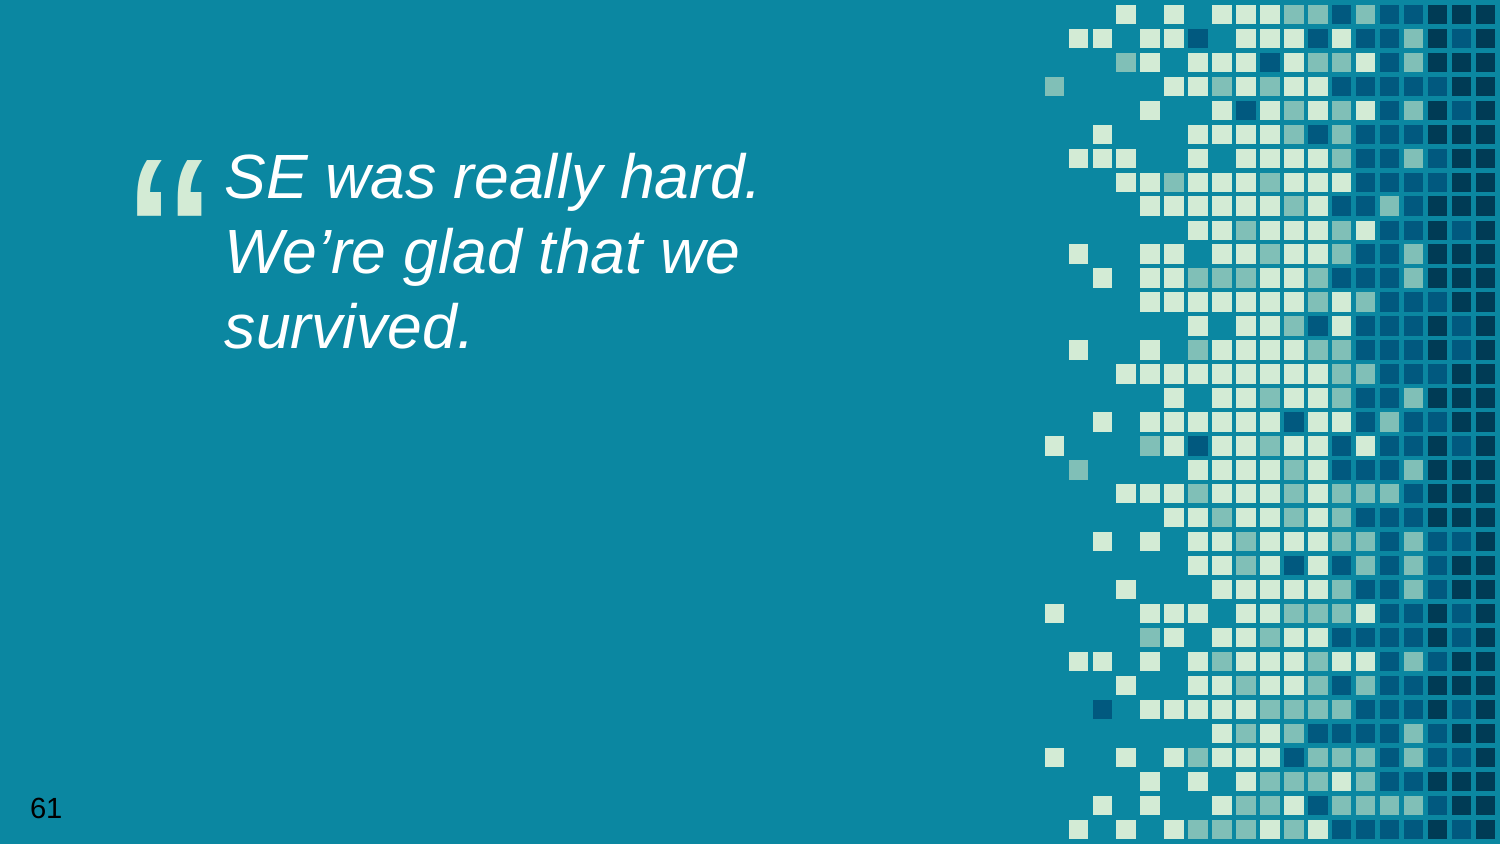

SE was really hard.
We’re glad that we survived.
61